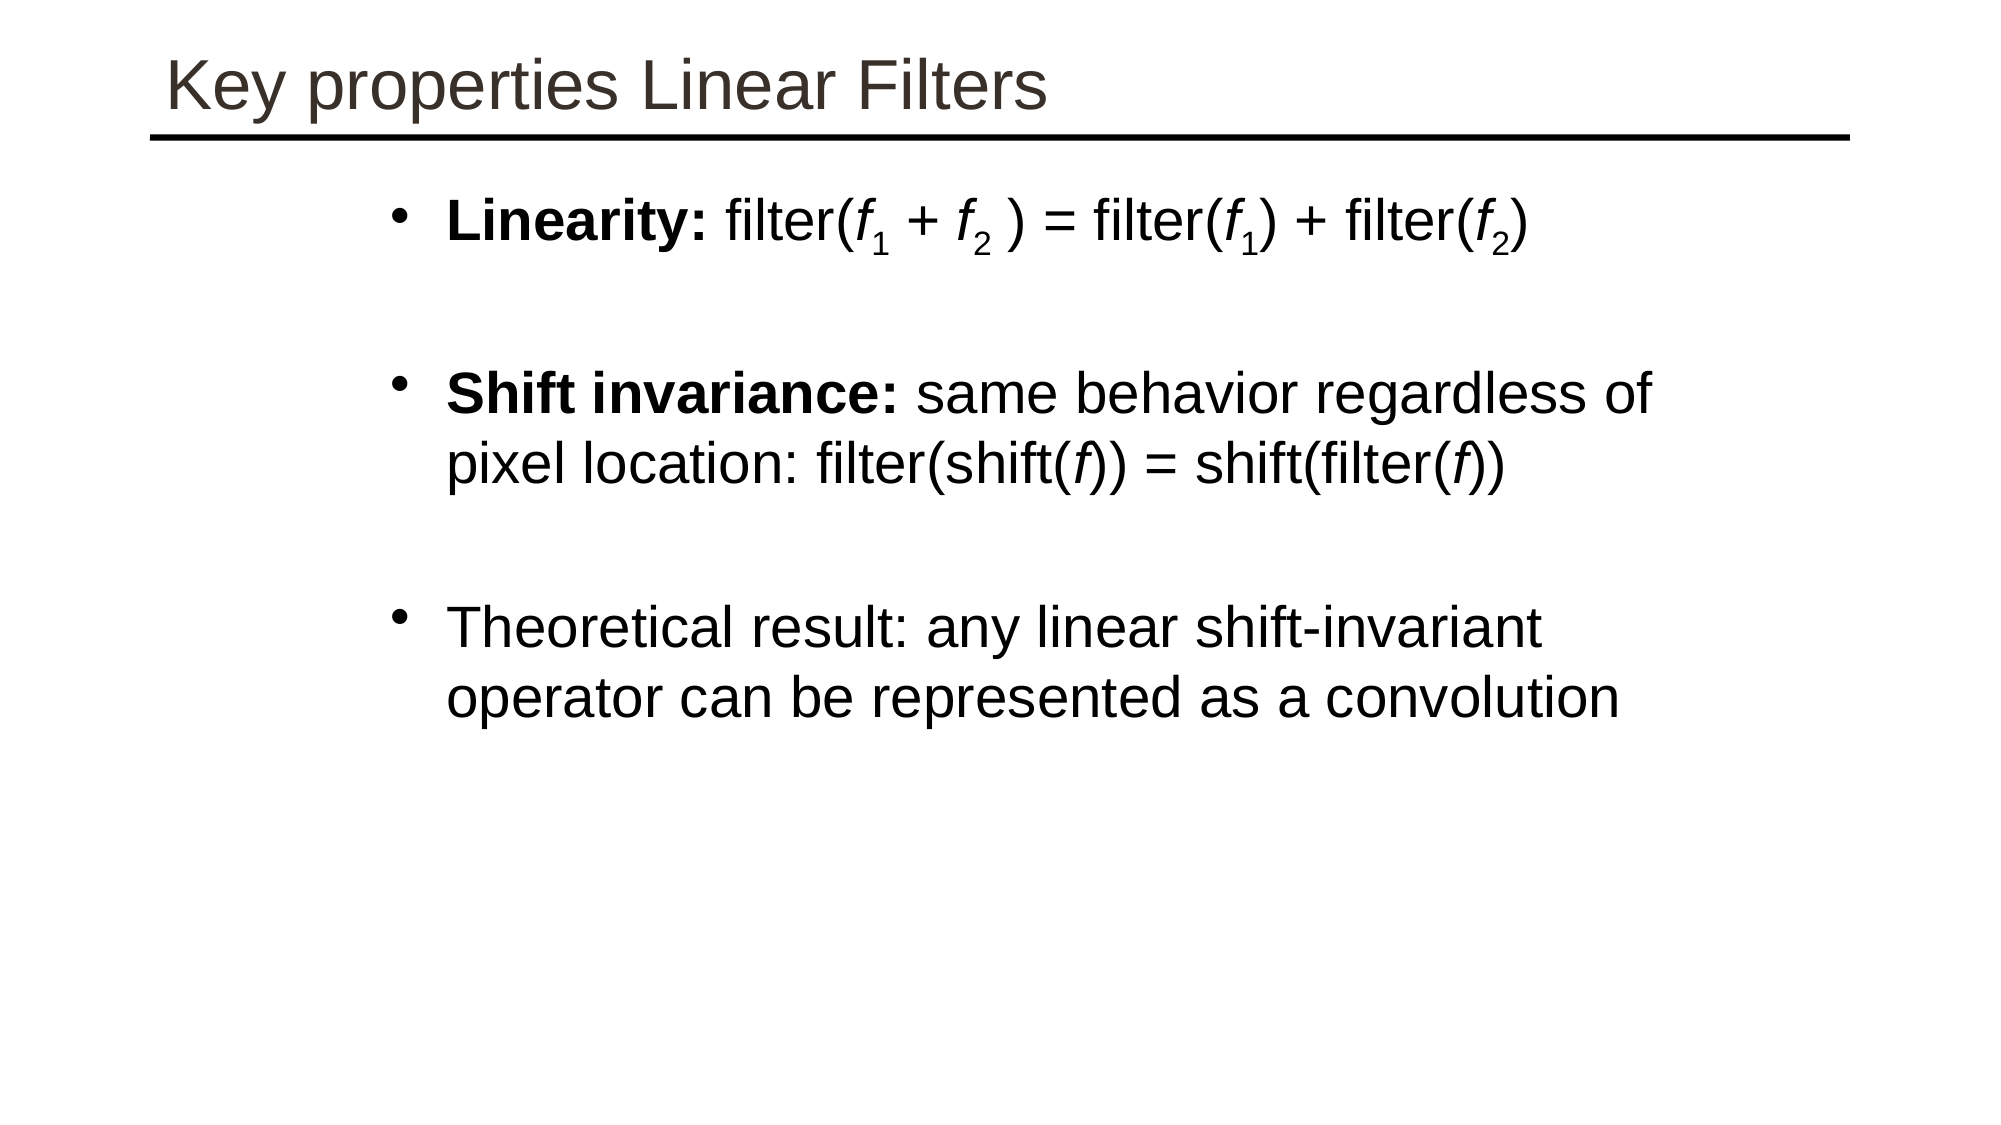

# Key properties Linear Filters
Linearity: filter(f1 + f2 ) = filter(f1) + filter(f2)

Shift invariance: same behavior regardless of pixel location: filter(shift(f)) = shift(filter(f))

Theoretical result: any linear shift-invariant operator can be represented as a convolution